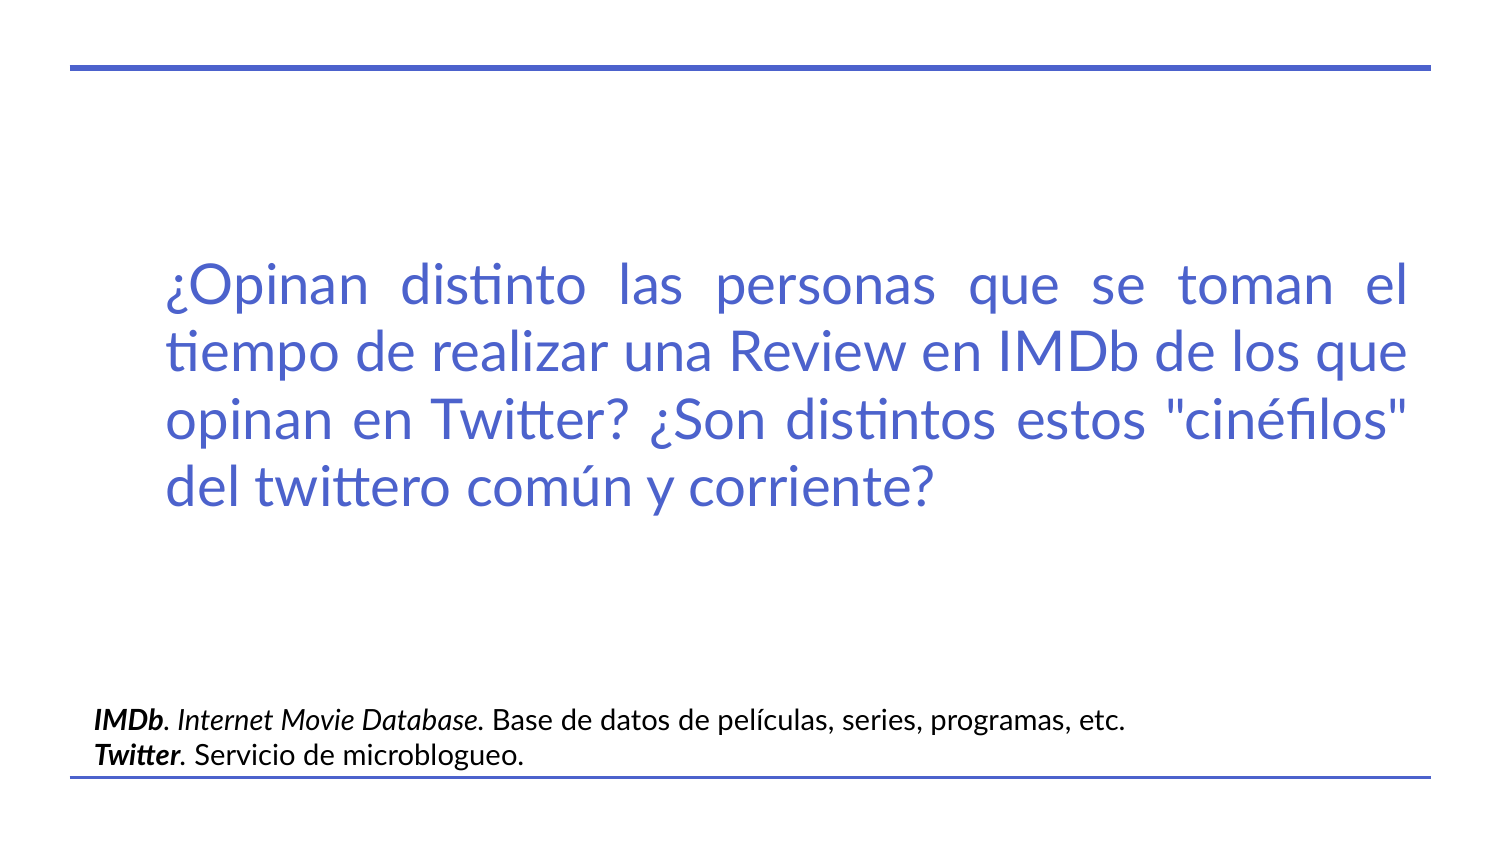

¿Opinan distinto las personas que se toman el tiempo de realizar una Review en IMDb de los que opinan en Twitter? ¿Son distintos estos "cinéfilos" del twittero común y corriente?
IMDb. Internet Movie Database. Base de datos de películas, series, programas, etc.
Twitter. Servicio de microblogueo.